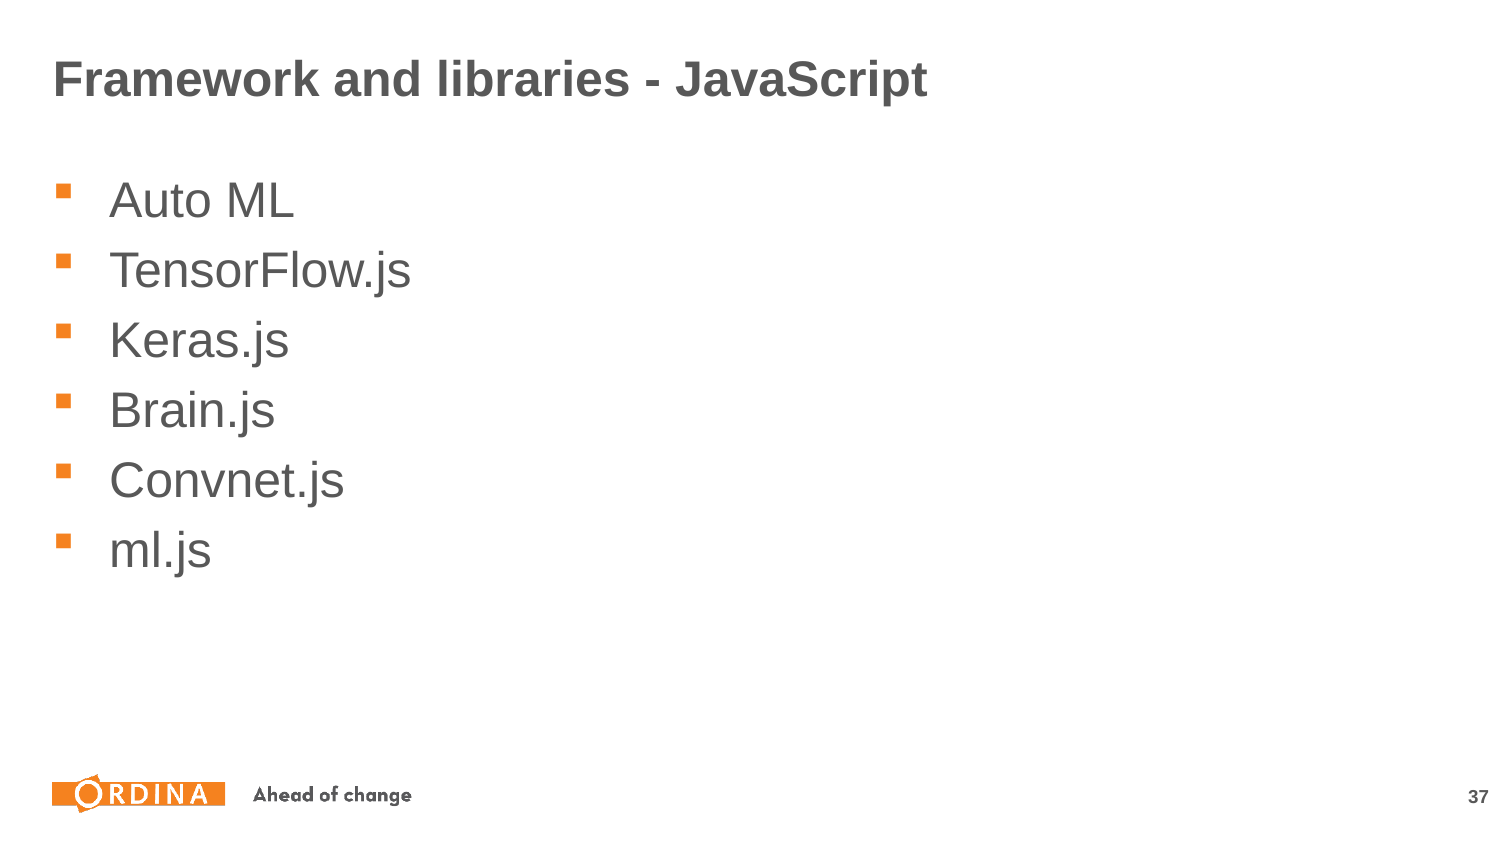

# Framework and libraries - JavaScript
Auto ML
TensorFlow.js
Keras.js
Brain.js
Convnet.js
ml.js